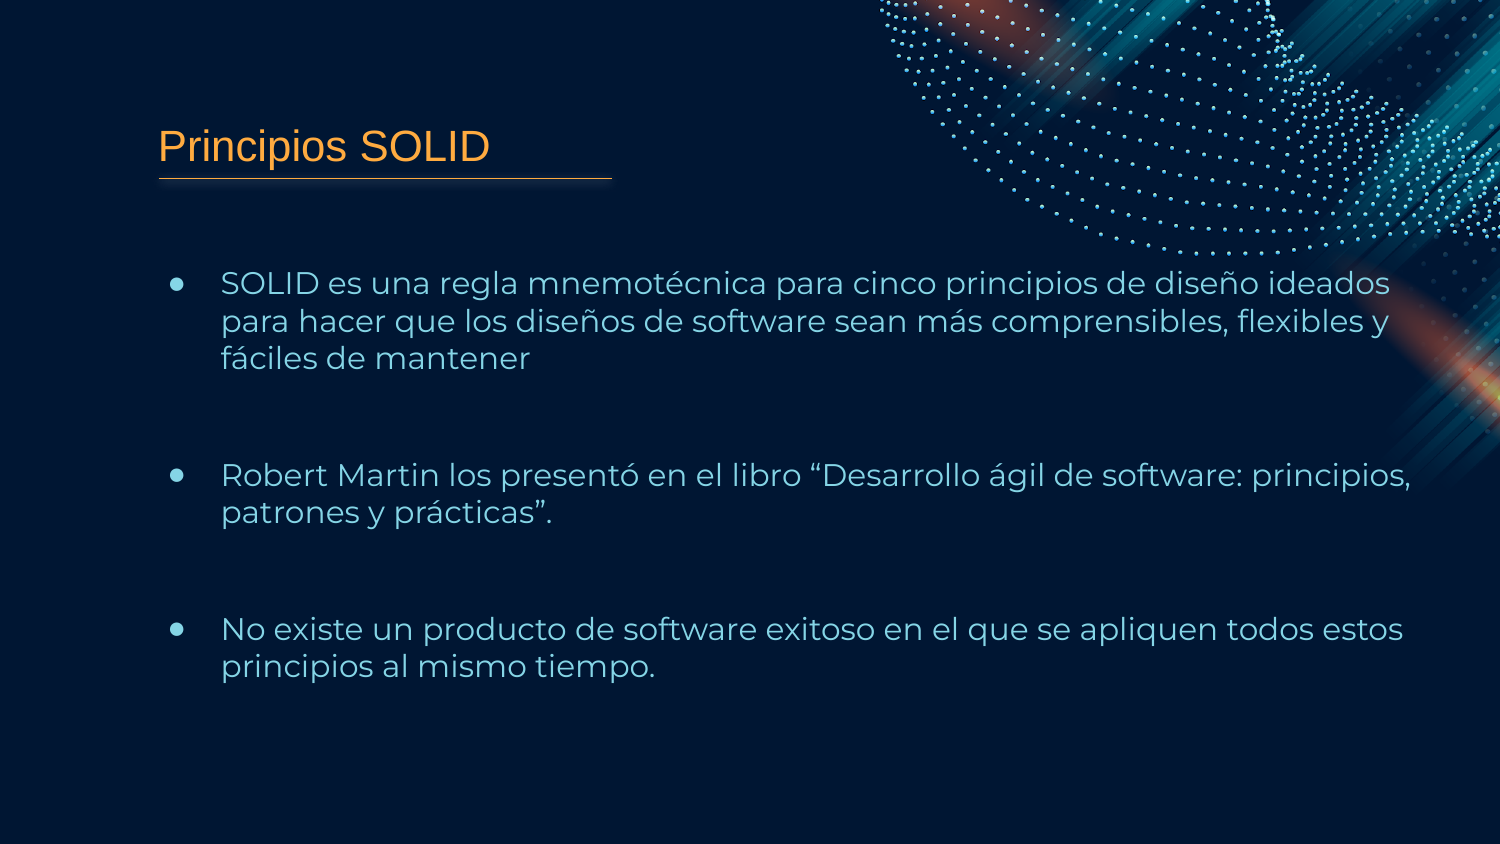

Principios SOLID
SOLID es una regla mnemotécnica para cinco principios de diseño ideados para hacer que los diseños de software sean más comprensibles, flexibles y fáciles de mantener

Robert Martin los presentó en el libro “Desarrollo ágil de software: principios, patrones y prácticas”.

No existe un producto de software exitoso en el que se apliquen todos estos principios al mismo tiempo.